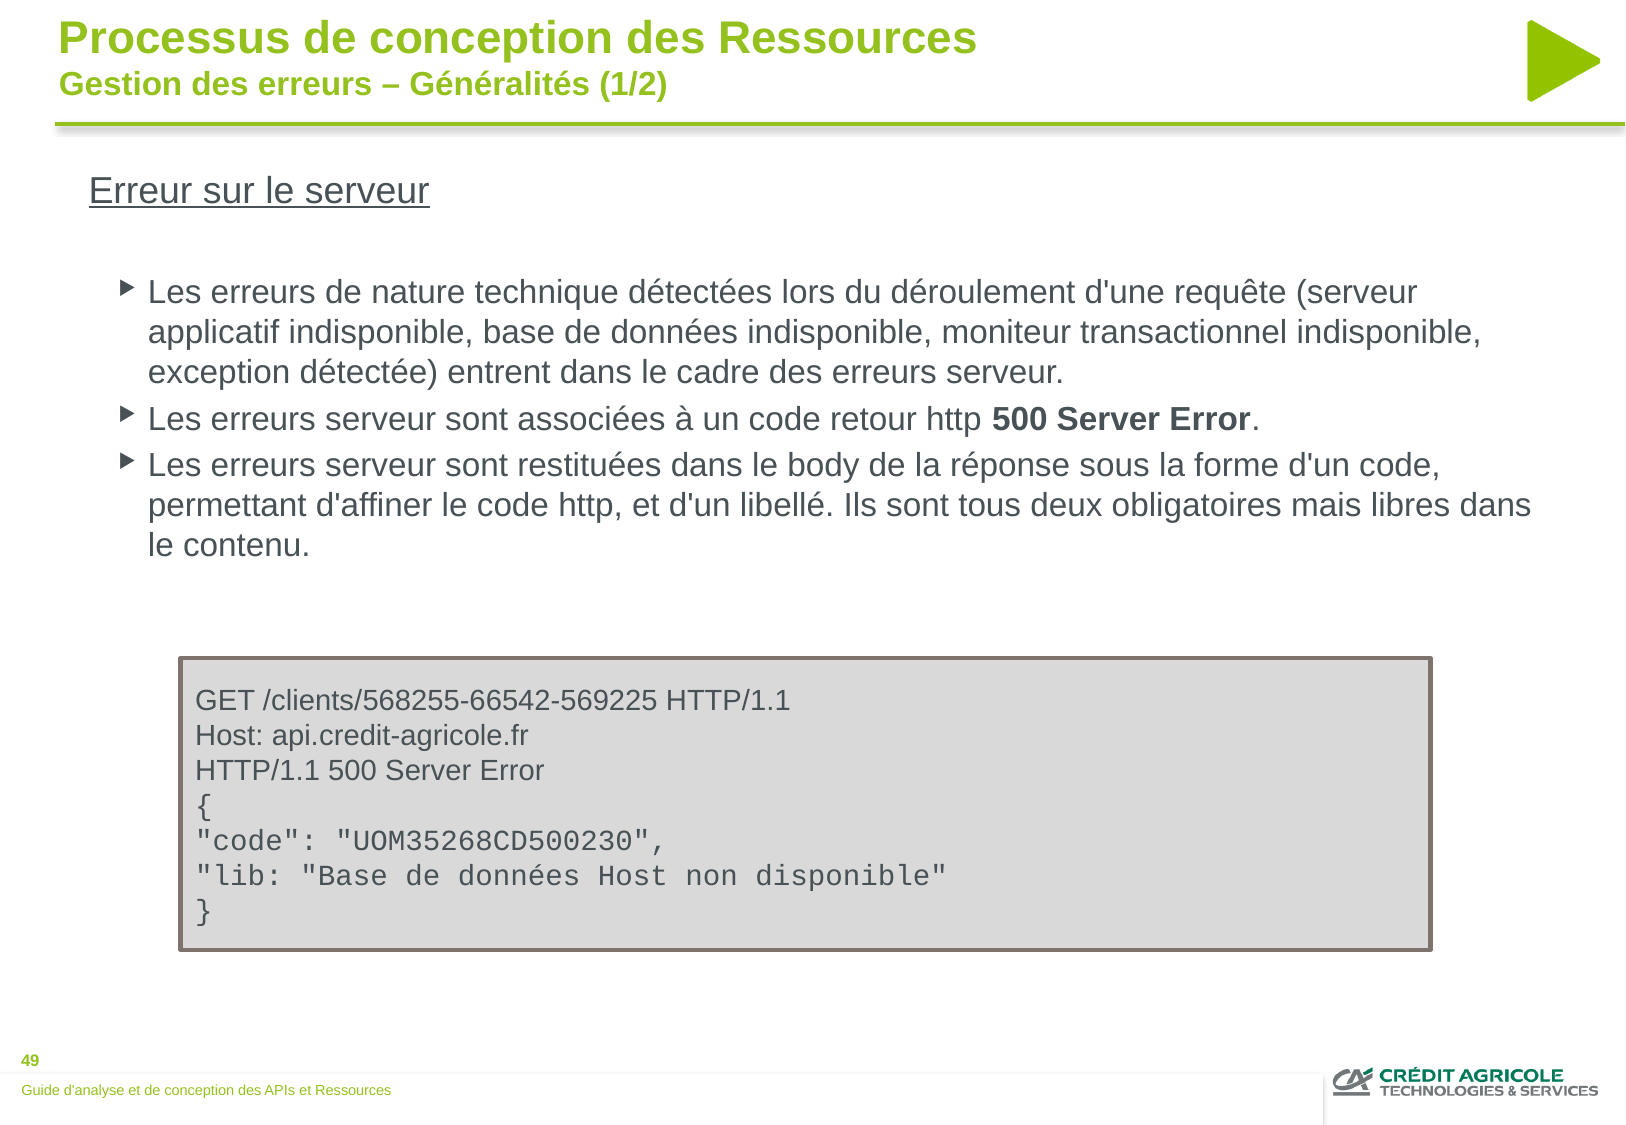

Processus de conception des Ressources
Gestion des erreurs – Généralités (1/2)
Erreur sur le serveur

Les erreurs de nature technique détectées lors du déroulement d'une requête (serveur applicatif indisponible, base de données indisponible, moniteur transactionnel indisponible, exception détectée) entrent dans le cadre des erreurs serveur.
Les erreurs serveur sont associées à un code retour http 500 Server Error.
Les erreurs serveur sont restituées dans le body de la réponse sous la forme d'un code, permettant d'affiner le code http, et d'un libellé. Ils sont tous deux obligatoires mais libres dans le contenu.

GET /clients/568255-66542-569225 HTTP/1.1
Host: api.credit-agricole.fr
HTTP/1.1 500 Server Error
{
"code": "UOM35268CD500230",
"lib: "Base de données Host non disponible"
}

Guide d'analyse et de conception des APIs et Ressources